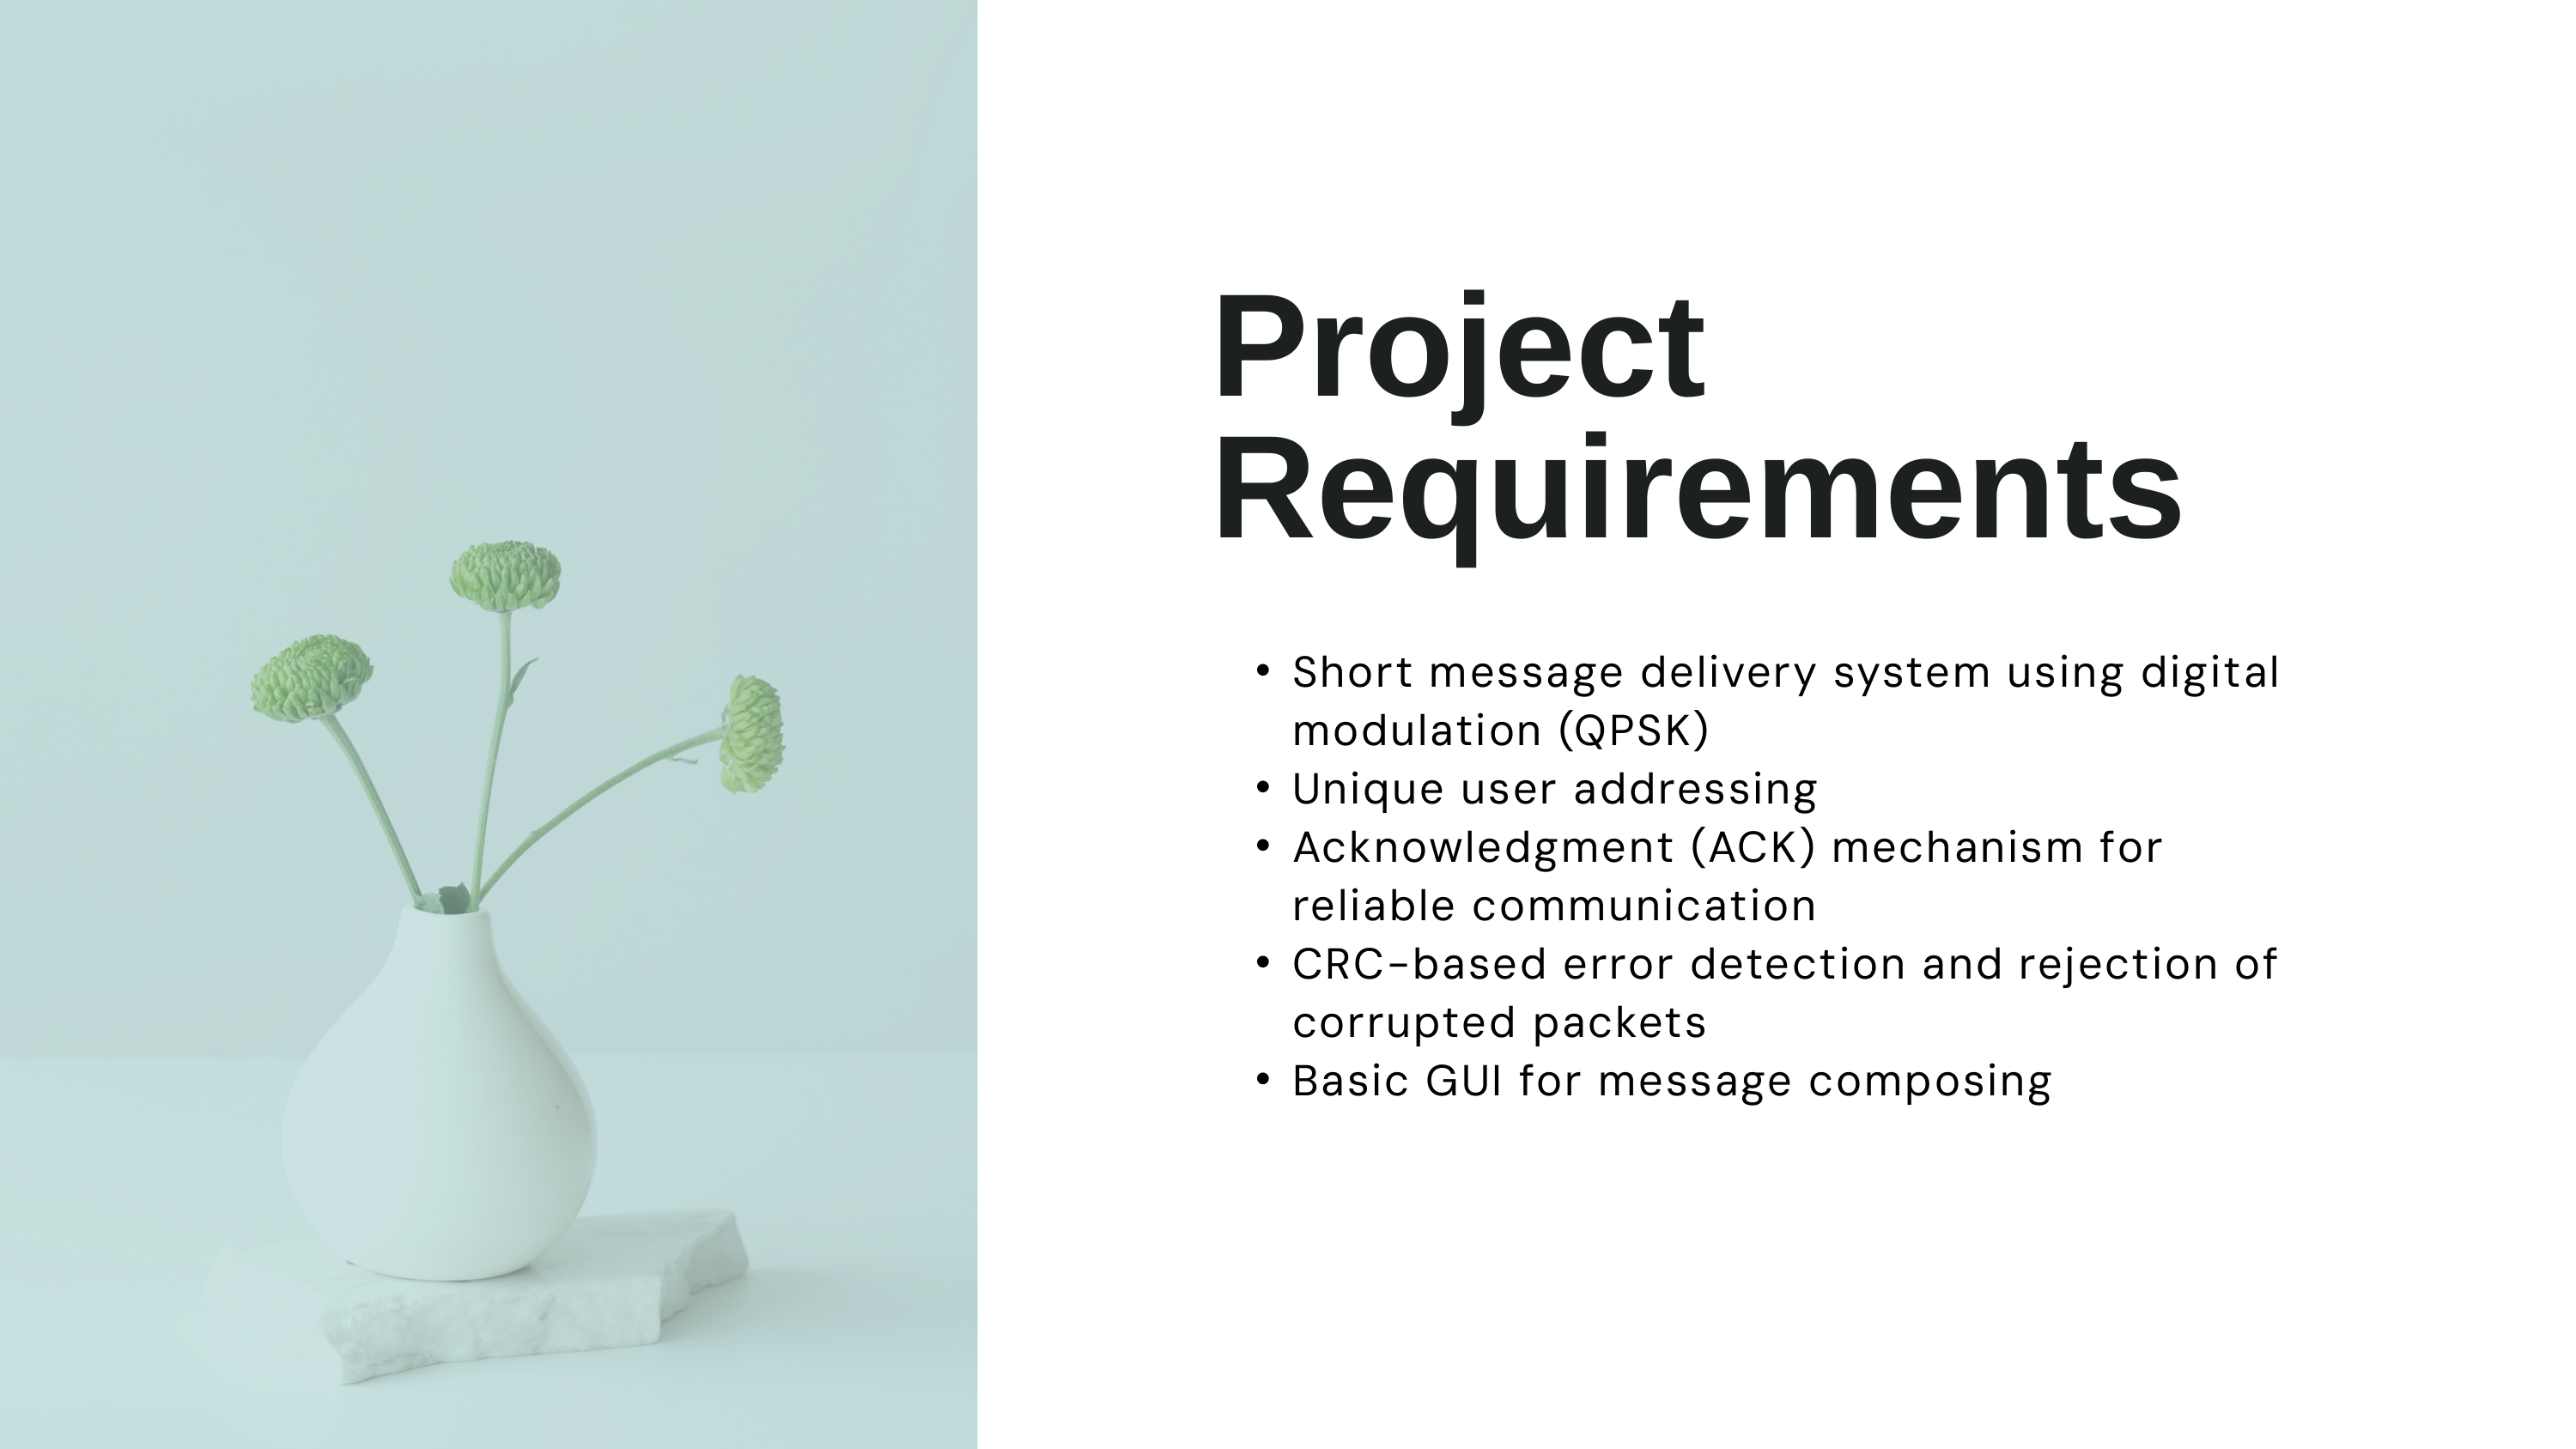

Project
Requirements
Short message delivery system using digital modulation (QPSK)
Unique user addressing
Acknowledgment (ACK) mechanism for reliable communication
CRC-based error detection and rejection of corrupted packets
Basic GUI for message composing